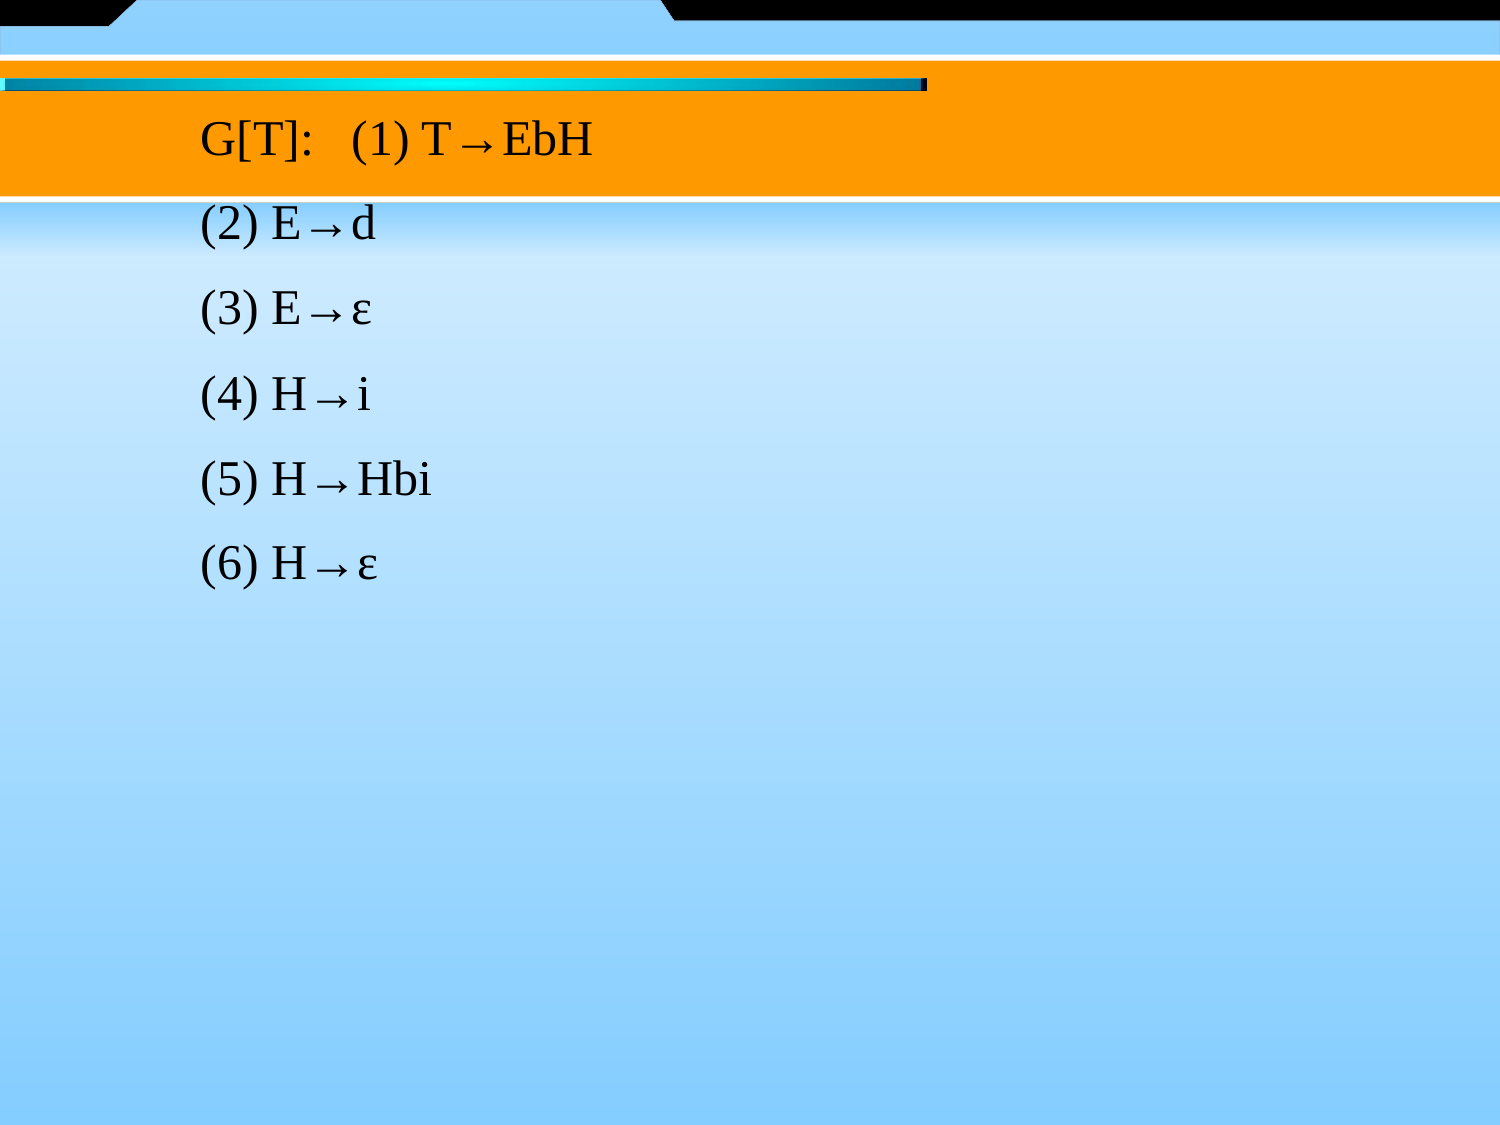

G[T]:   (1) T→EbH
(2) E→d
(3) E→ε
(4) H→i
(5) H→Hbi
(6) H→ε